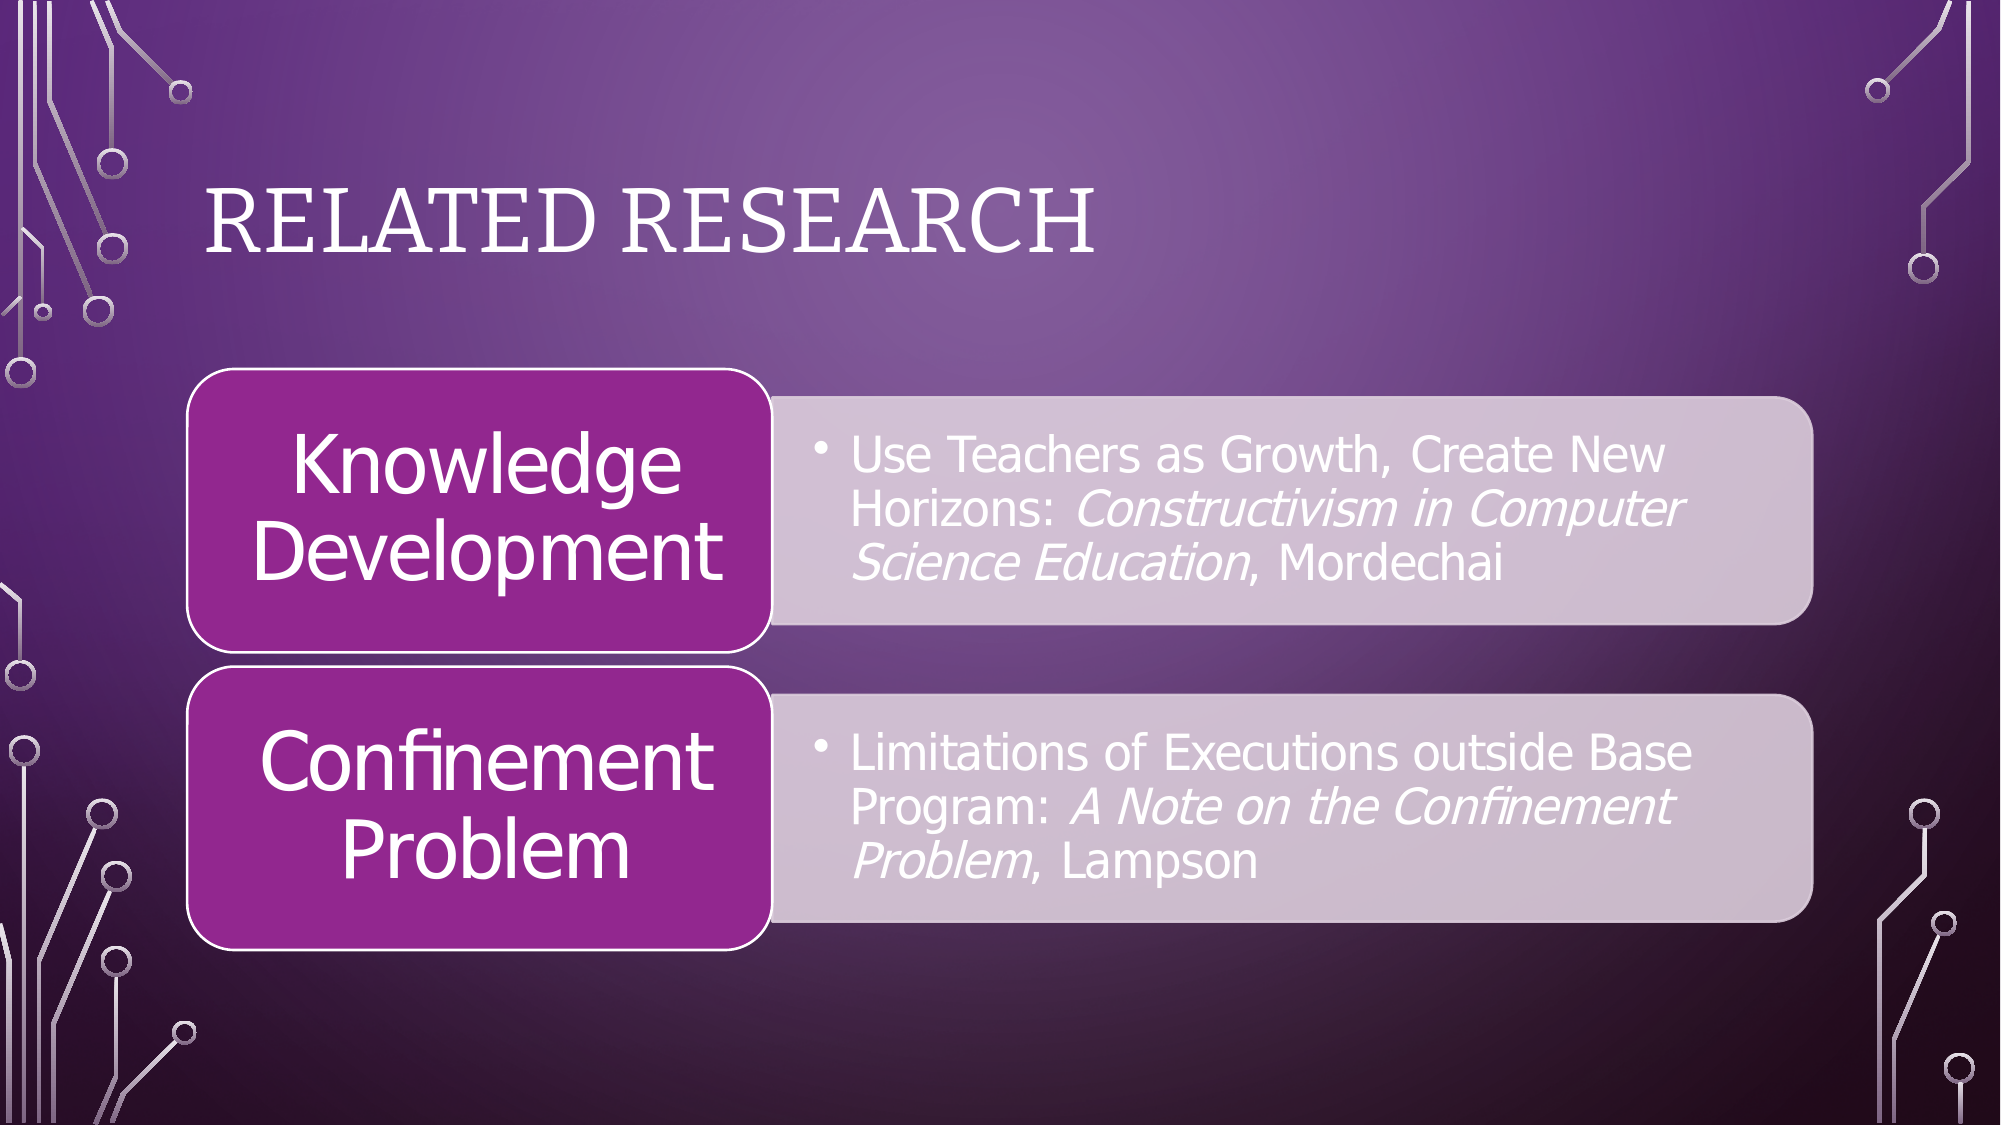

# Related Research
Use Teachers as Growth, Create New Horizons: Constructivism in Computer Science Education, Mordechai
Knowledge Development
Limitations of Executions outside Base Program: A Note on the Confinement Problem, Lampson
Confinement Problem